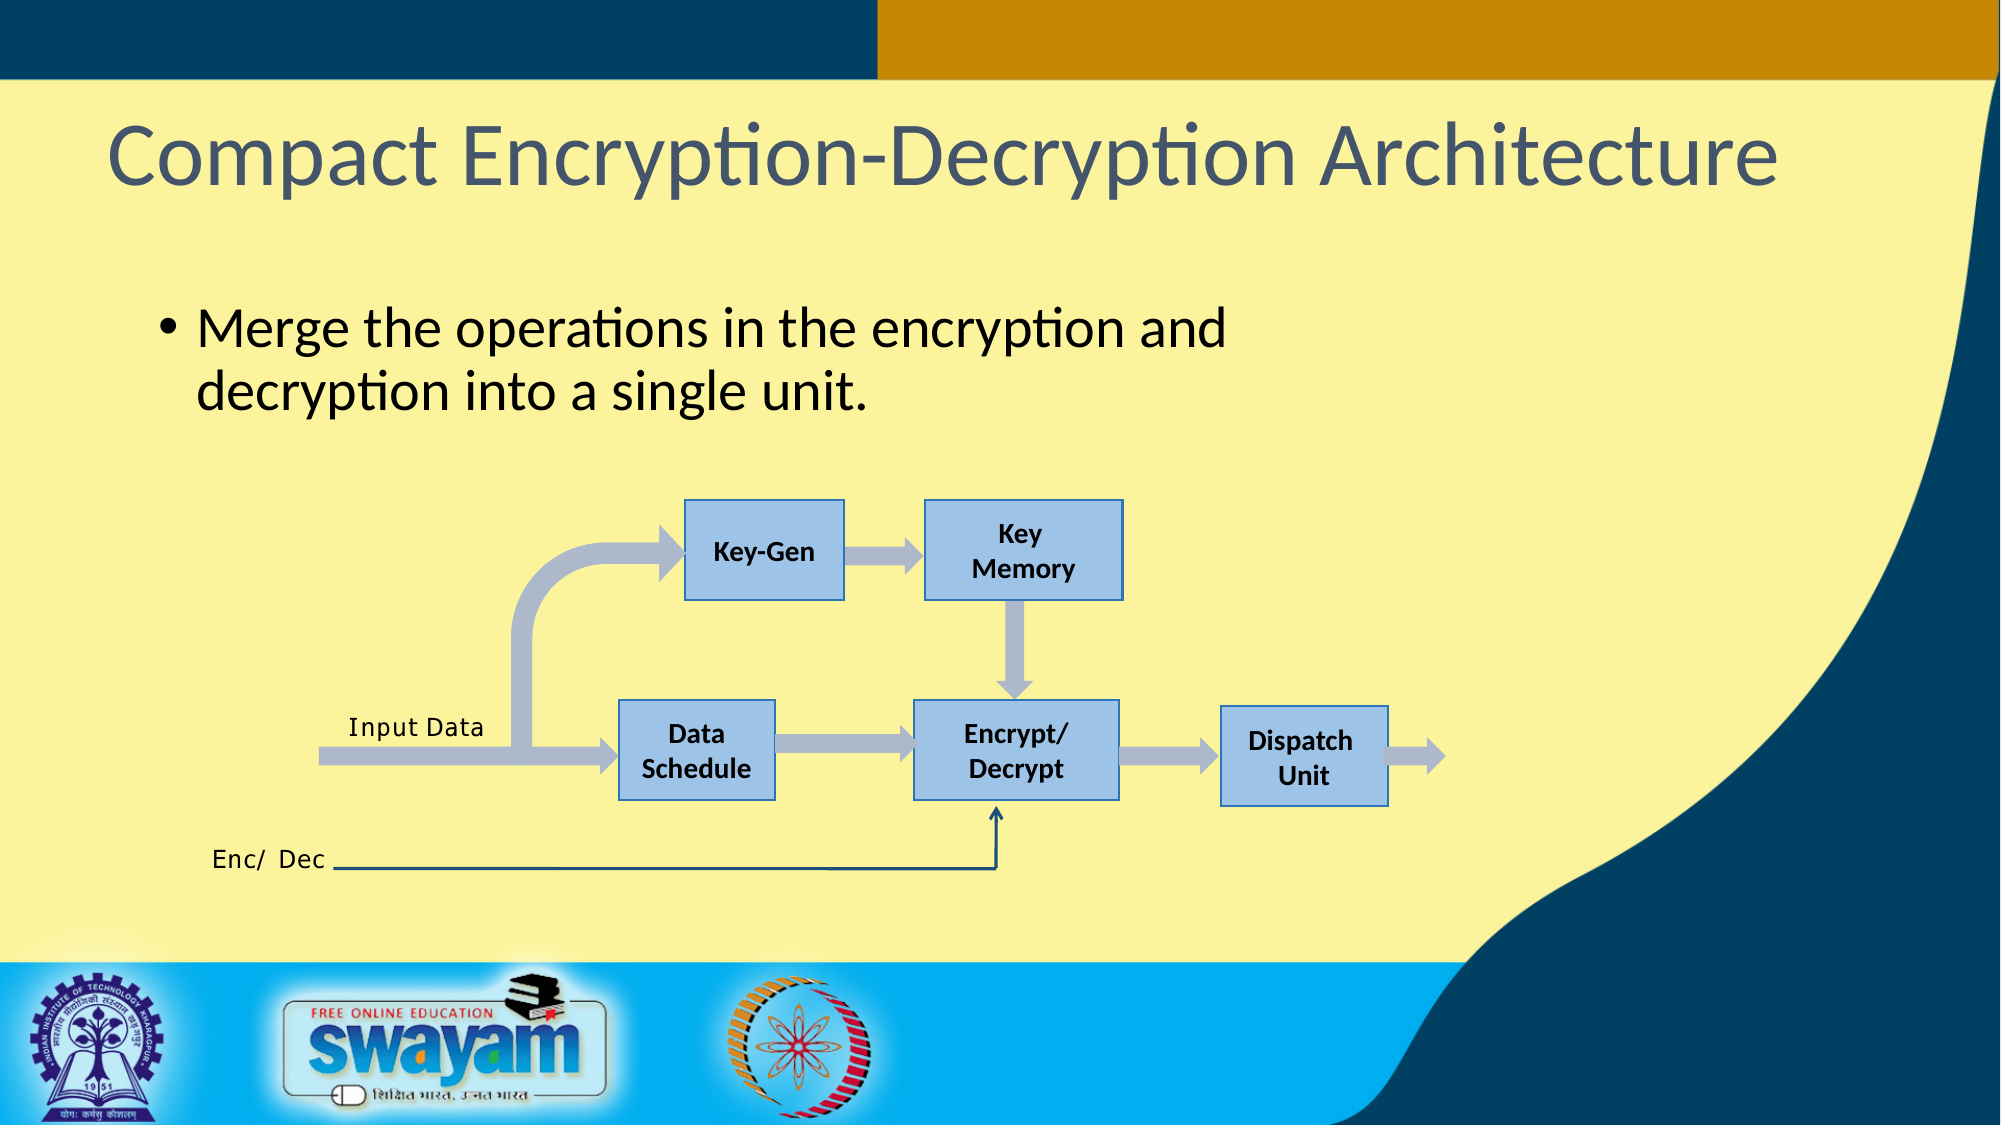

# Compact Encryption-Decryption Architecture
Merge the operations in the encryption and decryption into a single unit.

Key-Gen
Key
Memory

Data
Schedule
Encrypt/
Decrypt
Input Data
Dispatch
Unit

Enc/ Dec